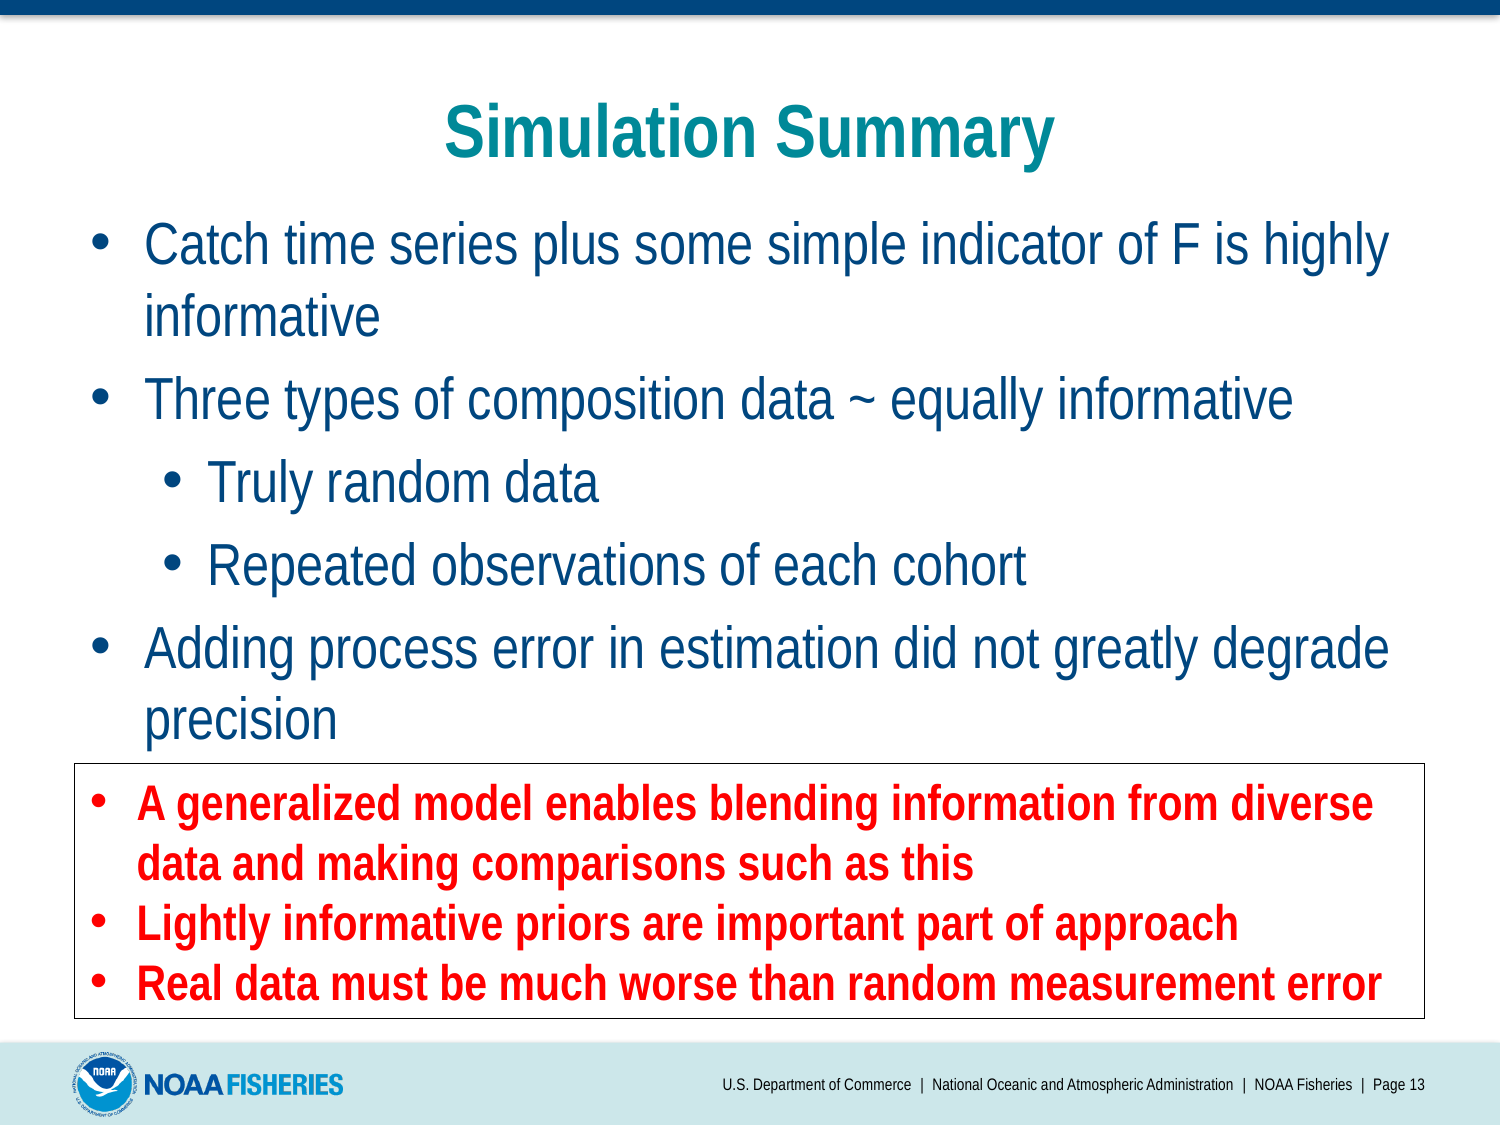

# Simulation Summary
Catch time series plus some simple indicator of F is highly informative
Three types of composition data ~ equally informative
Truly random data
Repeated observations of each cohort
Adding process error in estimation did not greatly degrade precision
A generalized model enables blending information from diverse data and making comparisons such as this
Lightly informative priors are important part of approach
Real data must be much worse than random measurement error
U.S. Department of Commerce | National Oceanic and Atmospheric Administration | NOAA Fisheries | Page 13